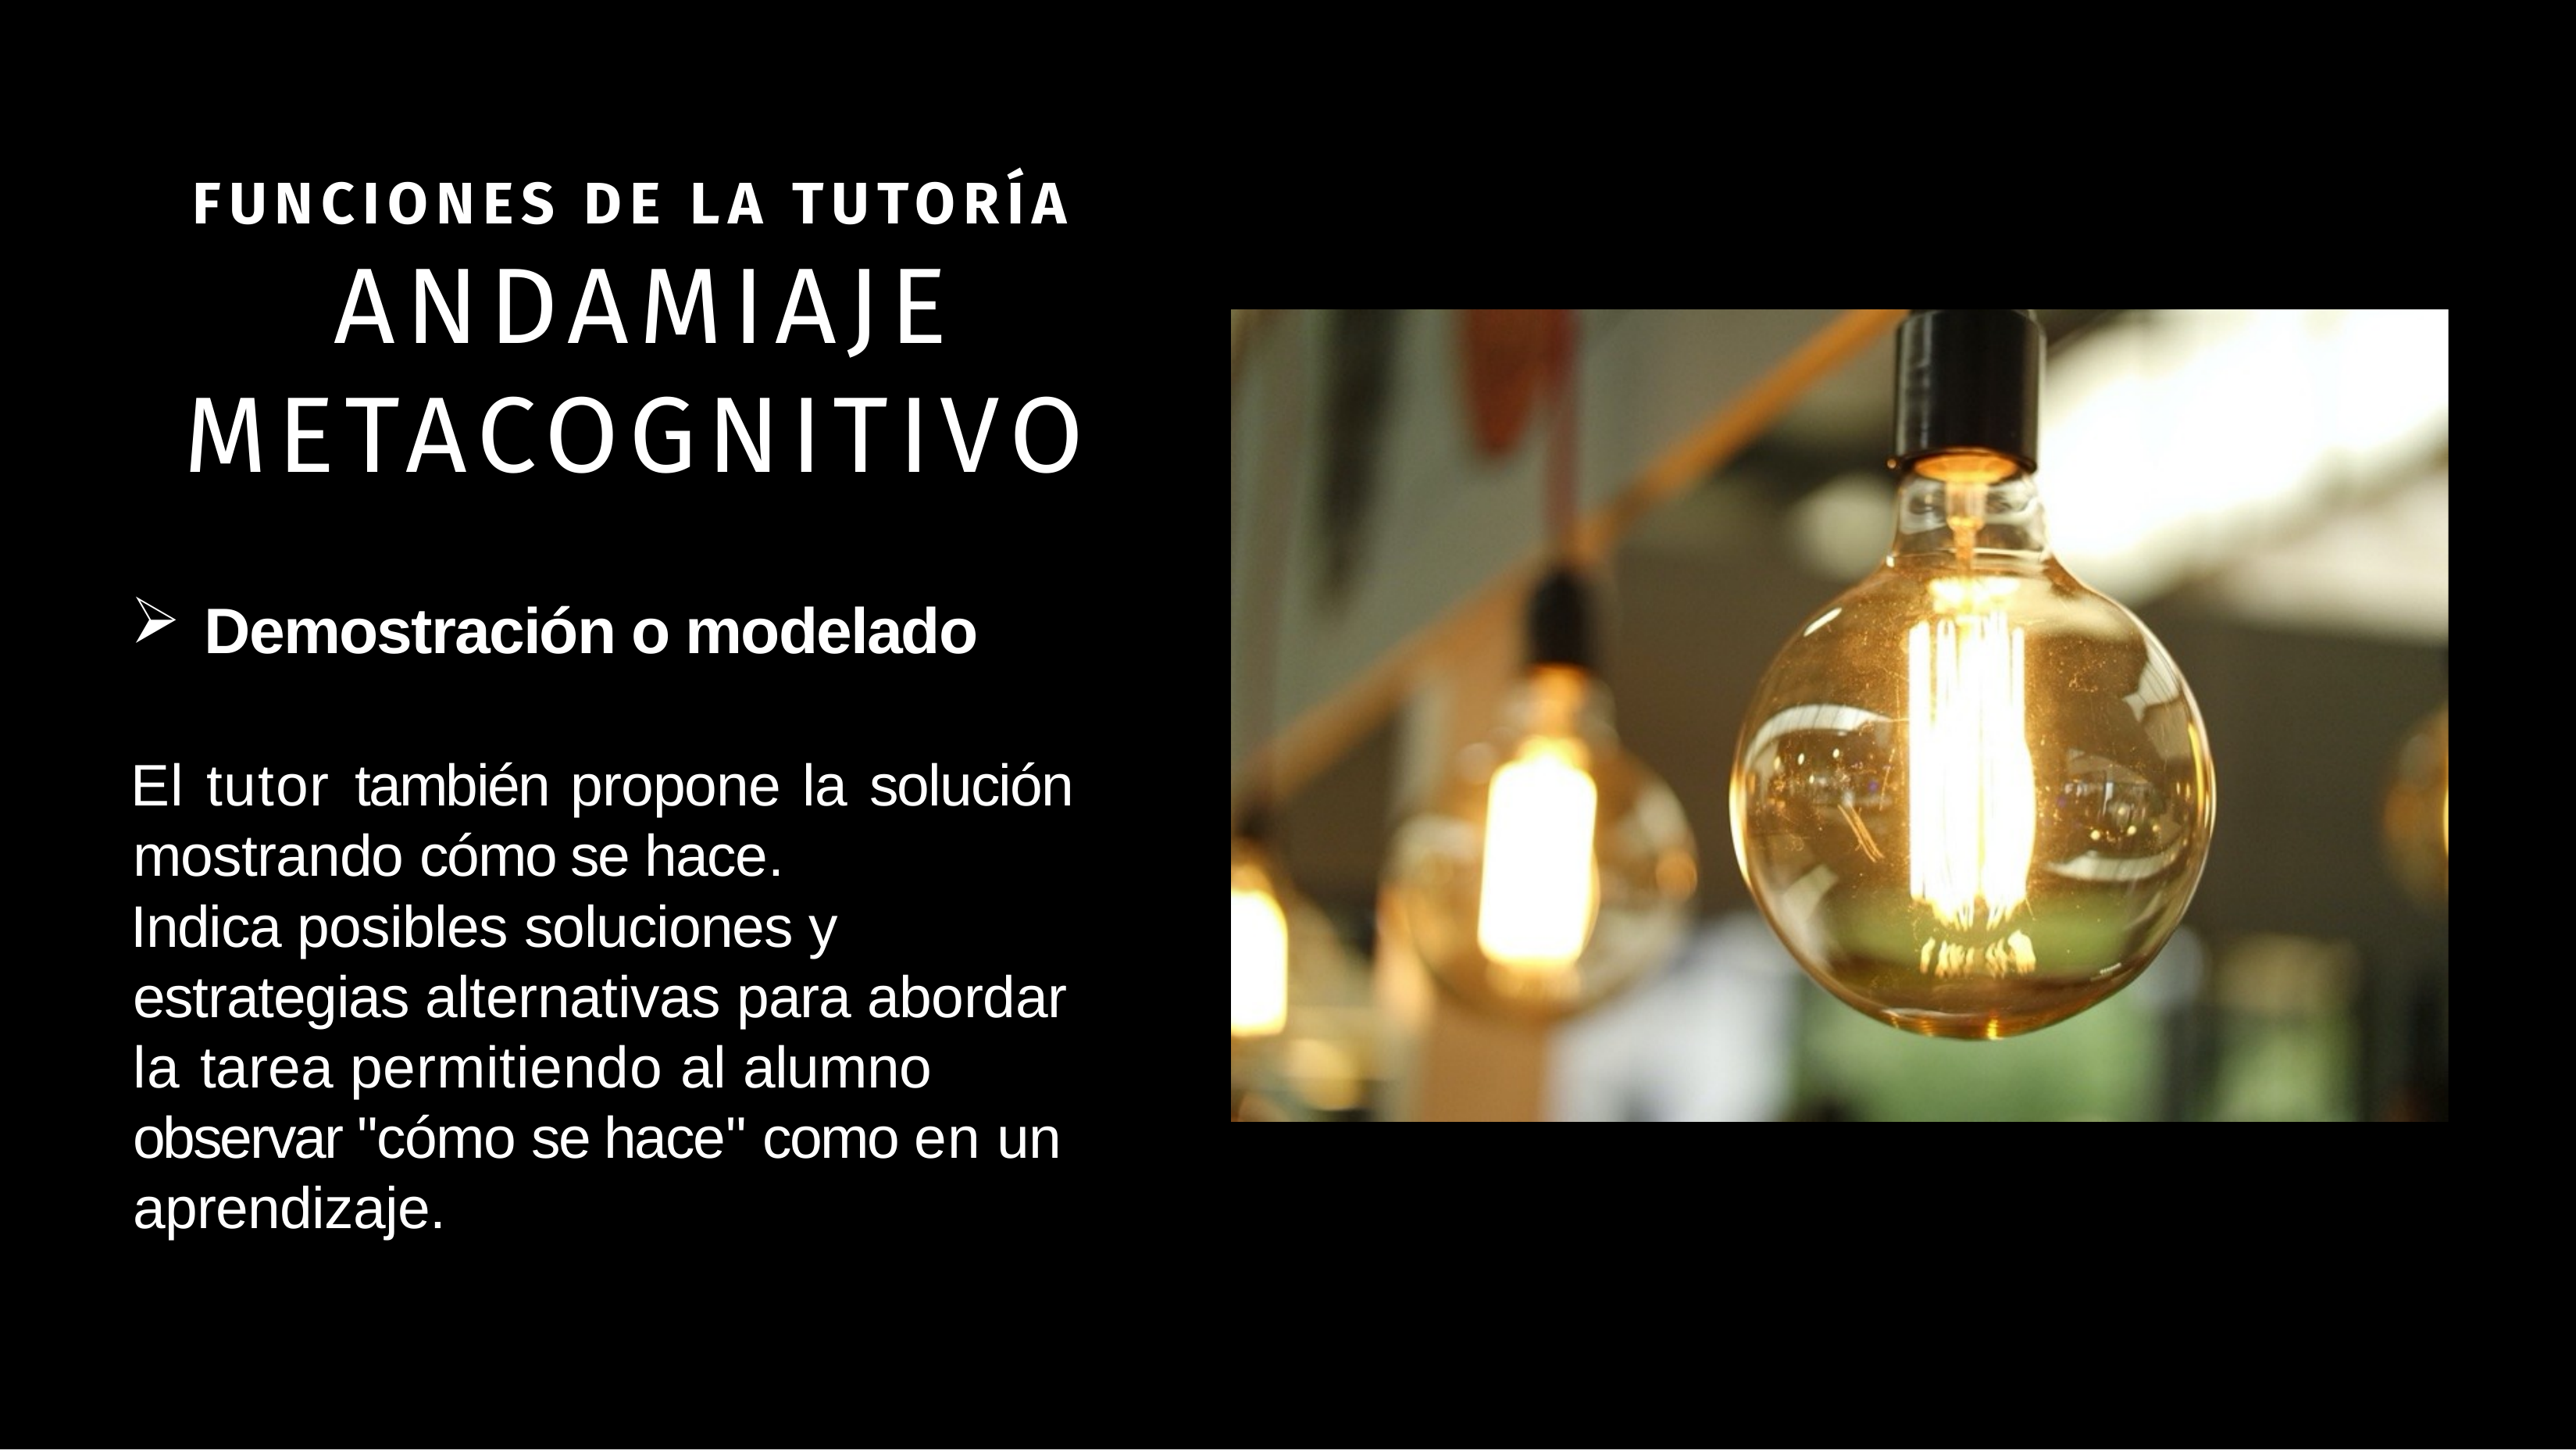

FUNCIONES DE LA TUTORÍA
 ANDAMIAJE METACOGNITIVO

Demostración o modelado

El tutor también propone la solución mostrando cómo se hace.
Indica posibles soluciones y estrategias alternativas para abordar la tarea permitiendo al alumno observar "cómo se hace" como en un aprendizaje.